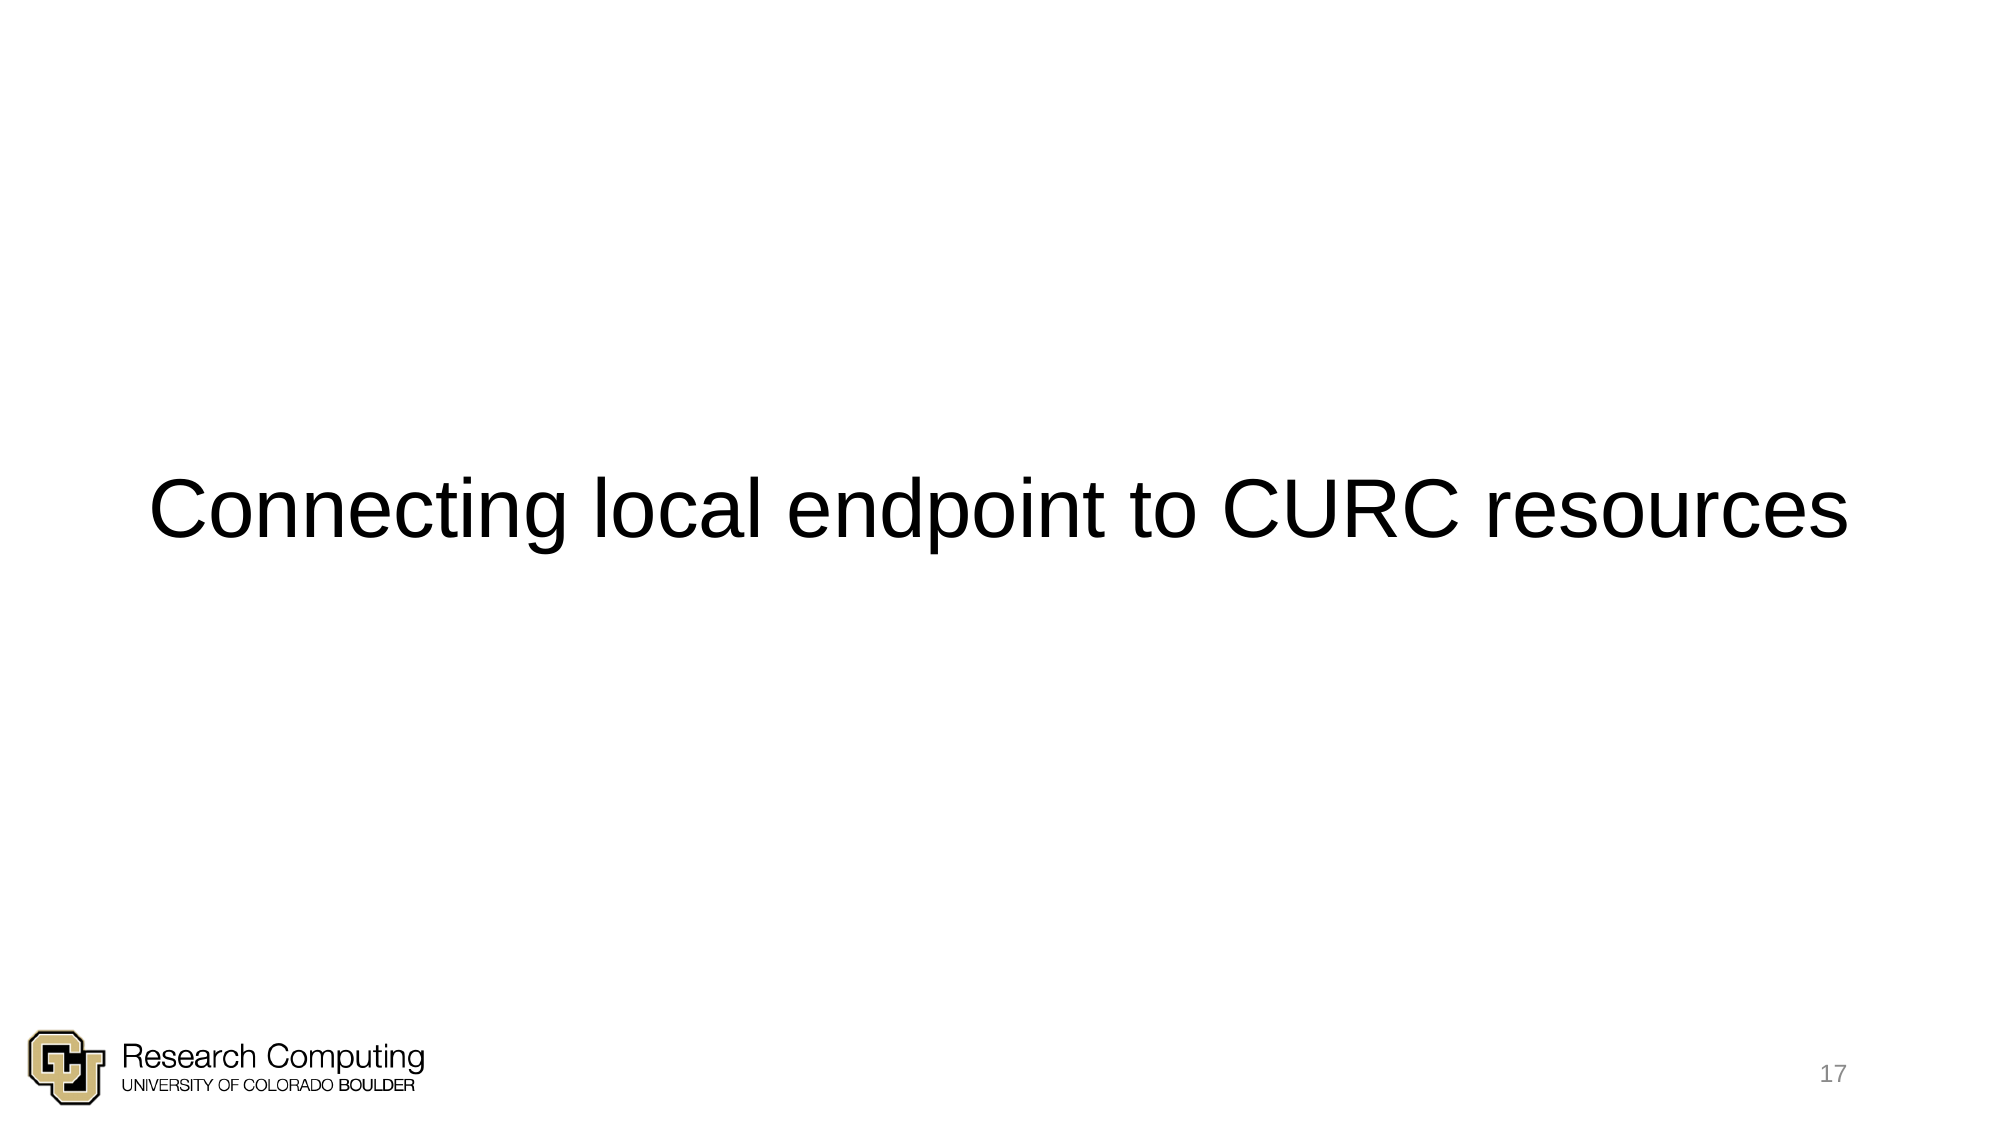

Connecting local endpoint to CURC resources
17